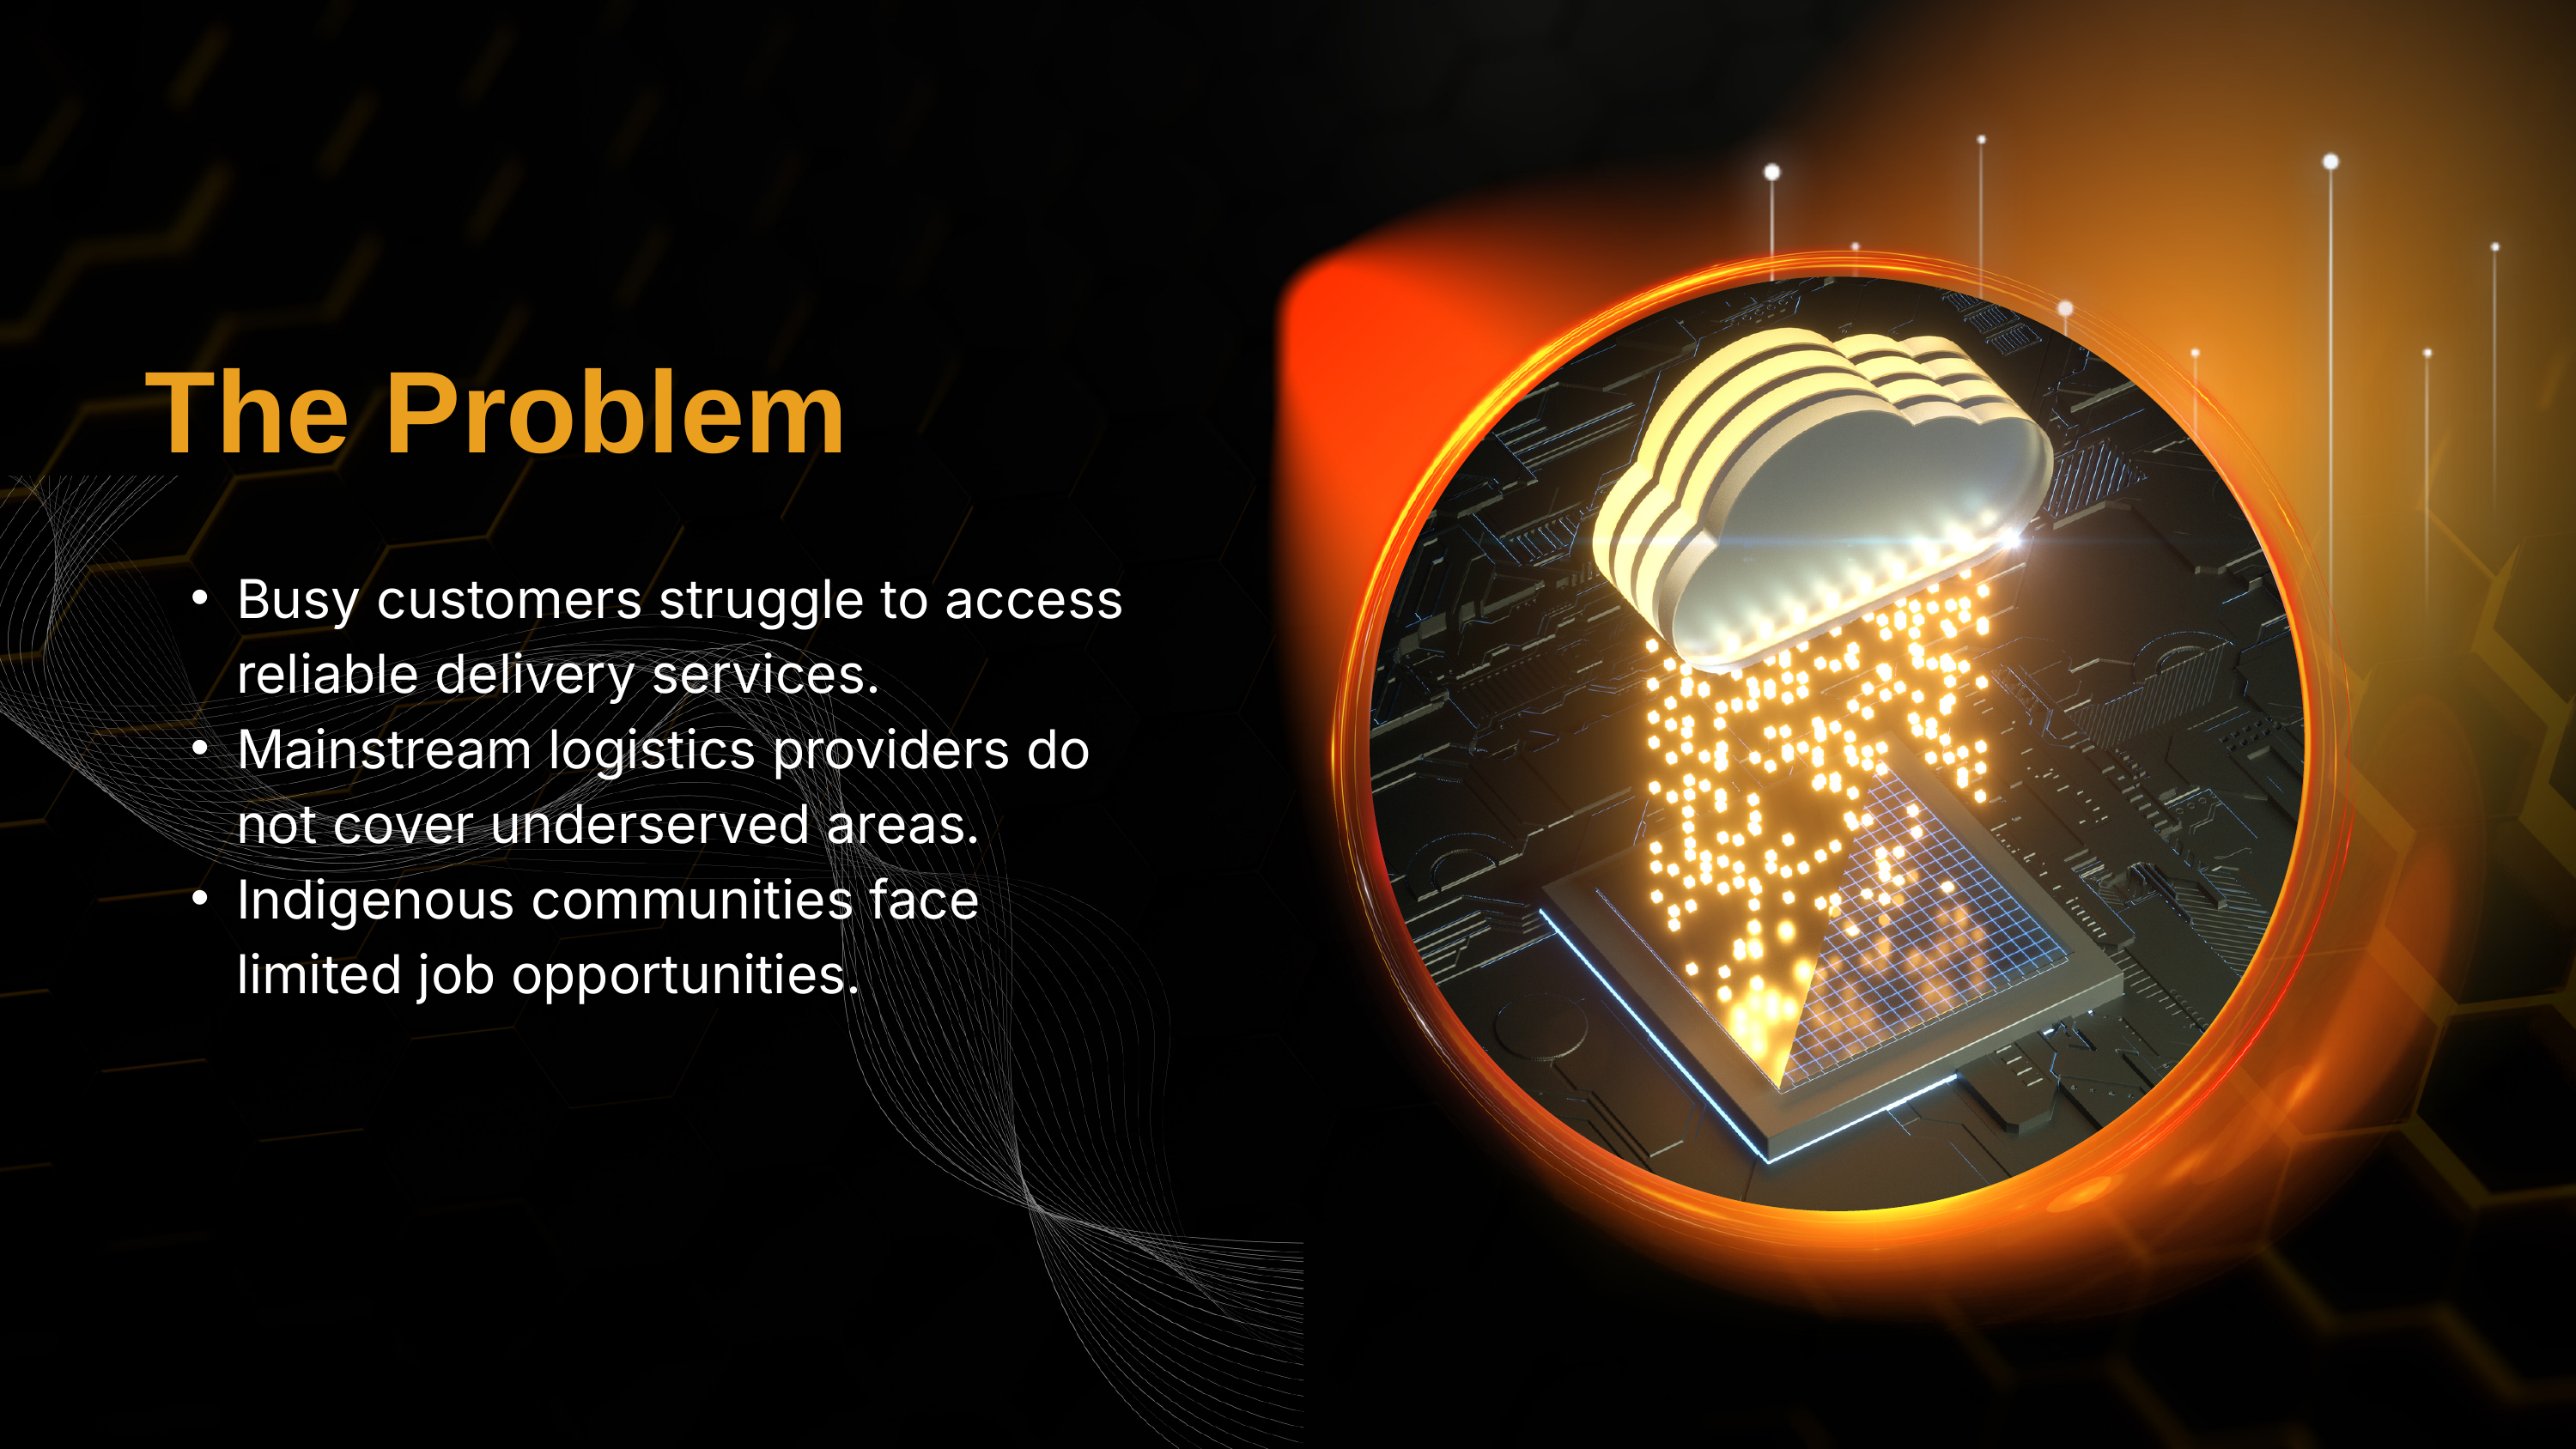

The Problem

Busy customers struggle to access reliable delivery services.
Mainstream logistics providers do not cover underserved areas.
Indigenous communities face limited job opportunities.